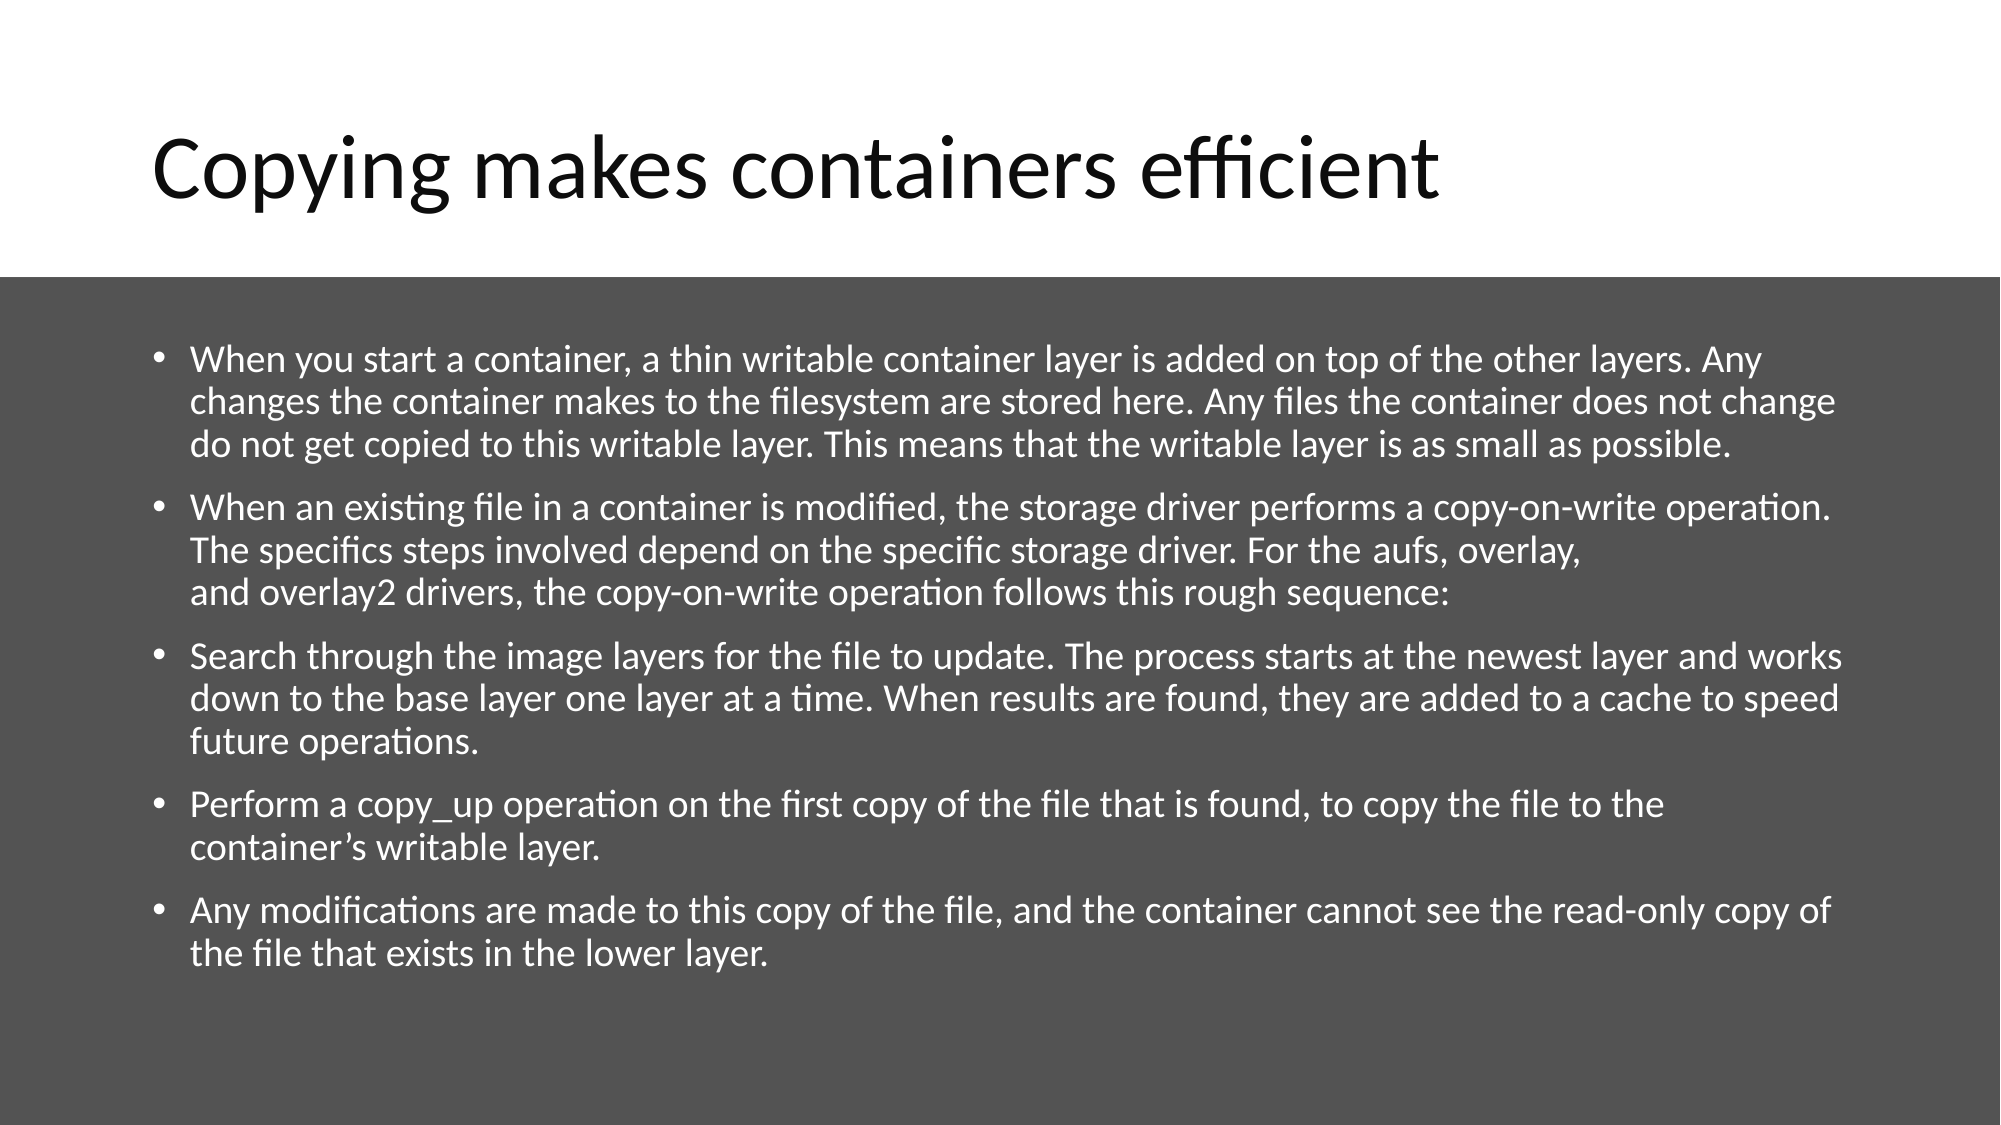

# Copying makes containers efficient

When you start a container, a thin writable container layer is added on top of the other layers. Any changes the container makes to the filesystem are stored here. Any files the container does not change do not get copied to this writable layer. This means that the writable layer is as small as possible.
When an existing file in a container is modified, the storage driver performs a copy-on-write operation. The specifics steps involved depend on the specific storage driver. For the aufs, overlay, and overlay2 drivers, the copy-on-write operation follows this rough sequence:
Search through the image layers for the file to update. The process starts at the newest layer and works down to the base layer one layer at a time. When results are found, they are added to a cache to speed future operations.
Perform a copy_up operation on the first copy of the file that is found, to copy the file to the container’s writable layer.
Any modifications are made to this copy of the file, and the container cannot see the read-only copy of the file that exists in the lower layer.